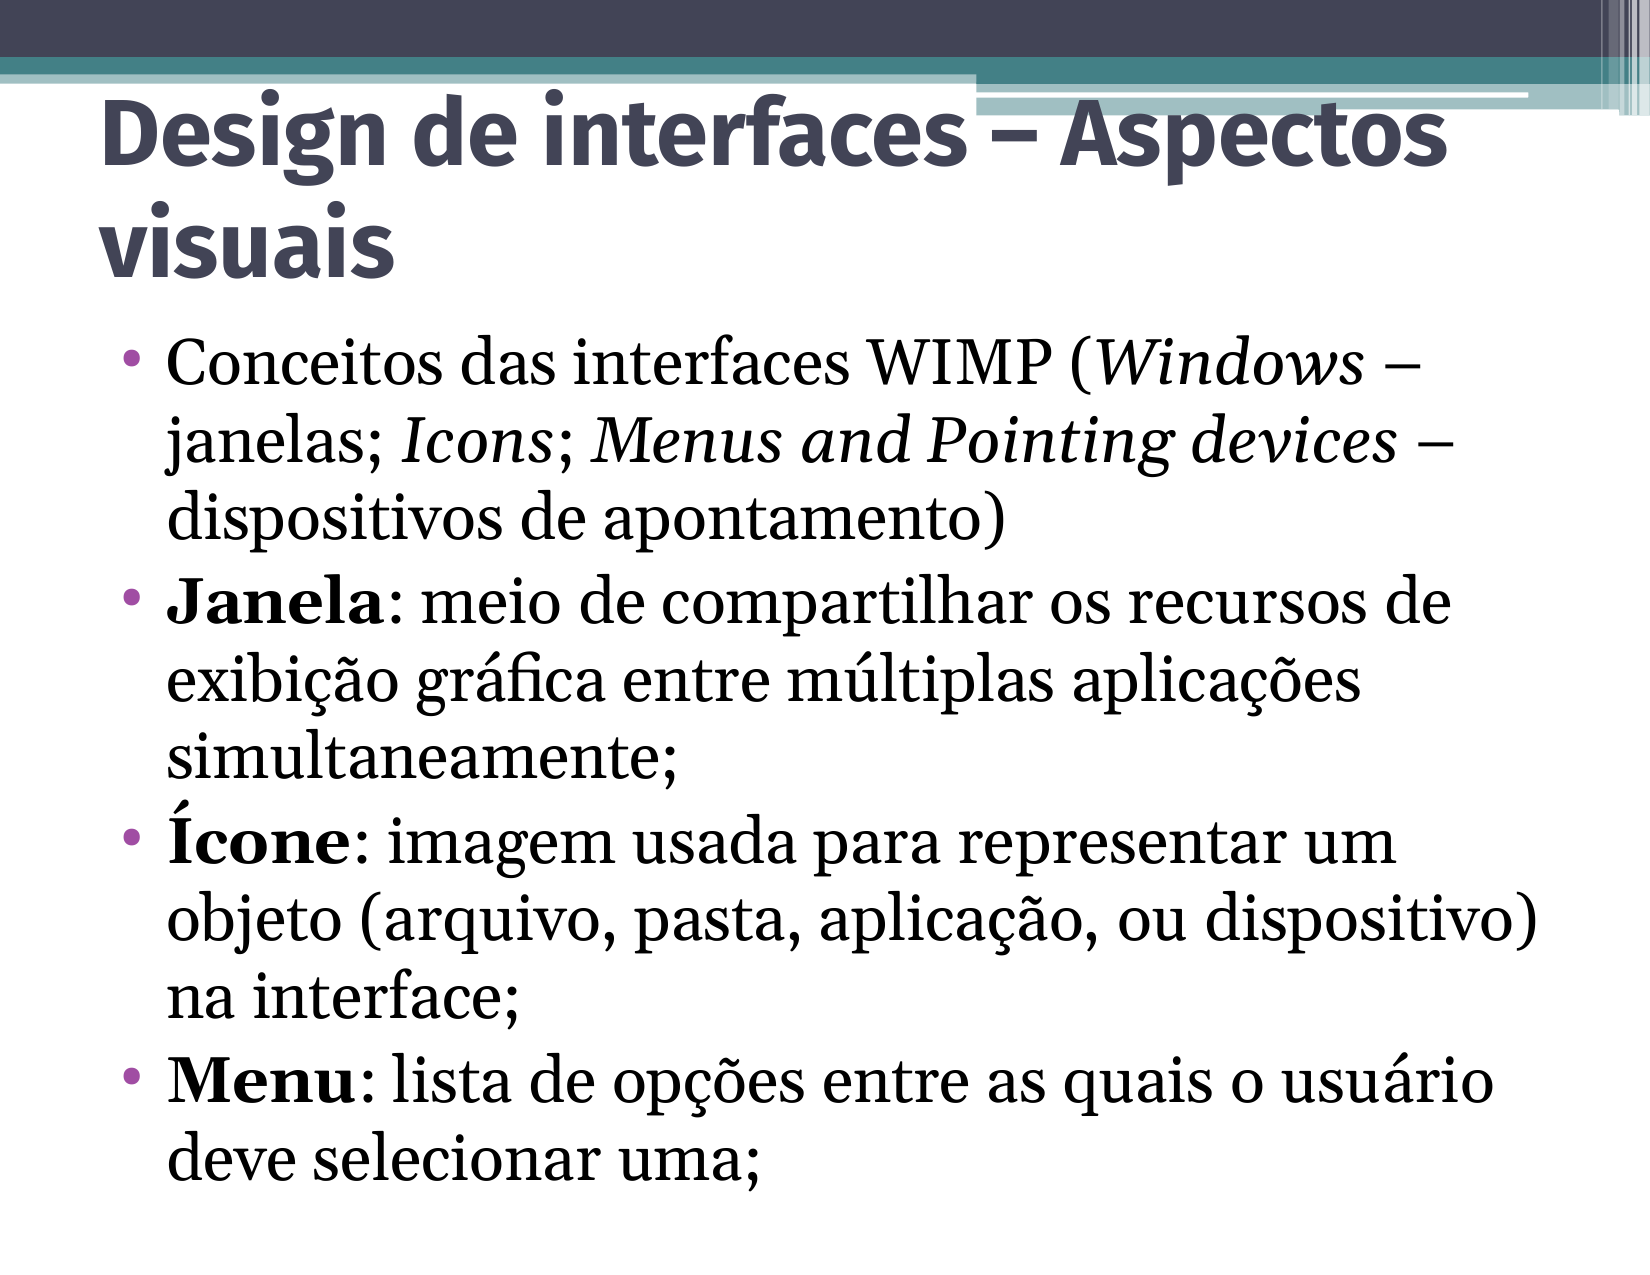

# Design de interfaces – Aspectos visuais
Conceitos das interfaces WIMP (Windows – janelas; Icons; Menus and Pointing devices – dispositivos de apontamento)
Janela: meio de compartilhar os recursos de exibição gráfica entre múltiplas aplicações simultaneamente;
Ícone: imagem usada para representar um objeto (arquivo, pasta, aplicação, ou dispositivo) na interface;
Menu: lista de opções entre as quais o usuário deve selecionar uma;